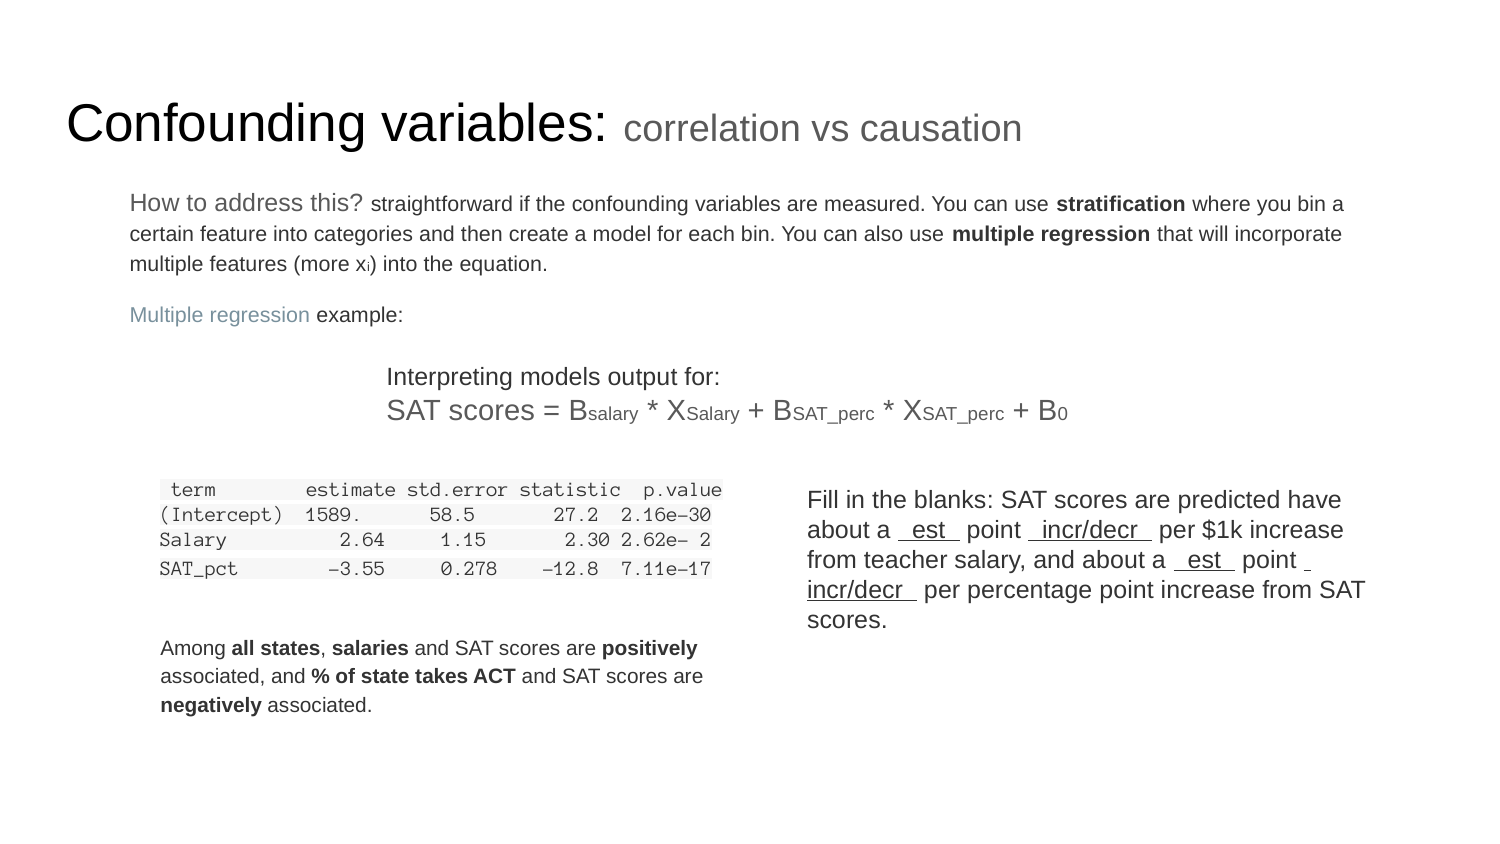

# Confounding variables: correlation vs causation
How to address this? straightforward if the confounding variables are measured. You can use stratification where you bin a certain feature into categories and then create a model for each bin. You can also use multiple regression that will incorporate multiple features (more xi) into the equation.
Multiple regression example:
Interpreting models output for:
SAT scores = Bsalary * XSalary + BSAT_perc * XSAT_perc + B0
 term        estimate std.error statistic  p.value
(Intercept)  1589.      58.5       27.2  2.16e-30
Salary          2.64     1.15       2.30 2.62e- 2
SAT_pct        -3.55     0.278    -12.8  7.11e-17
Fill in the blanks: SAT scores are predicted have about a   est   point   incr/decr   per $1k increase from teacher salary, and about a   est   point   incr/decr   per percentage point increase from SAT scores.
Among all states, salaries and SAT scores are positively associated, and % of state takes ACT and SAT scores are negatively associated.